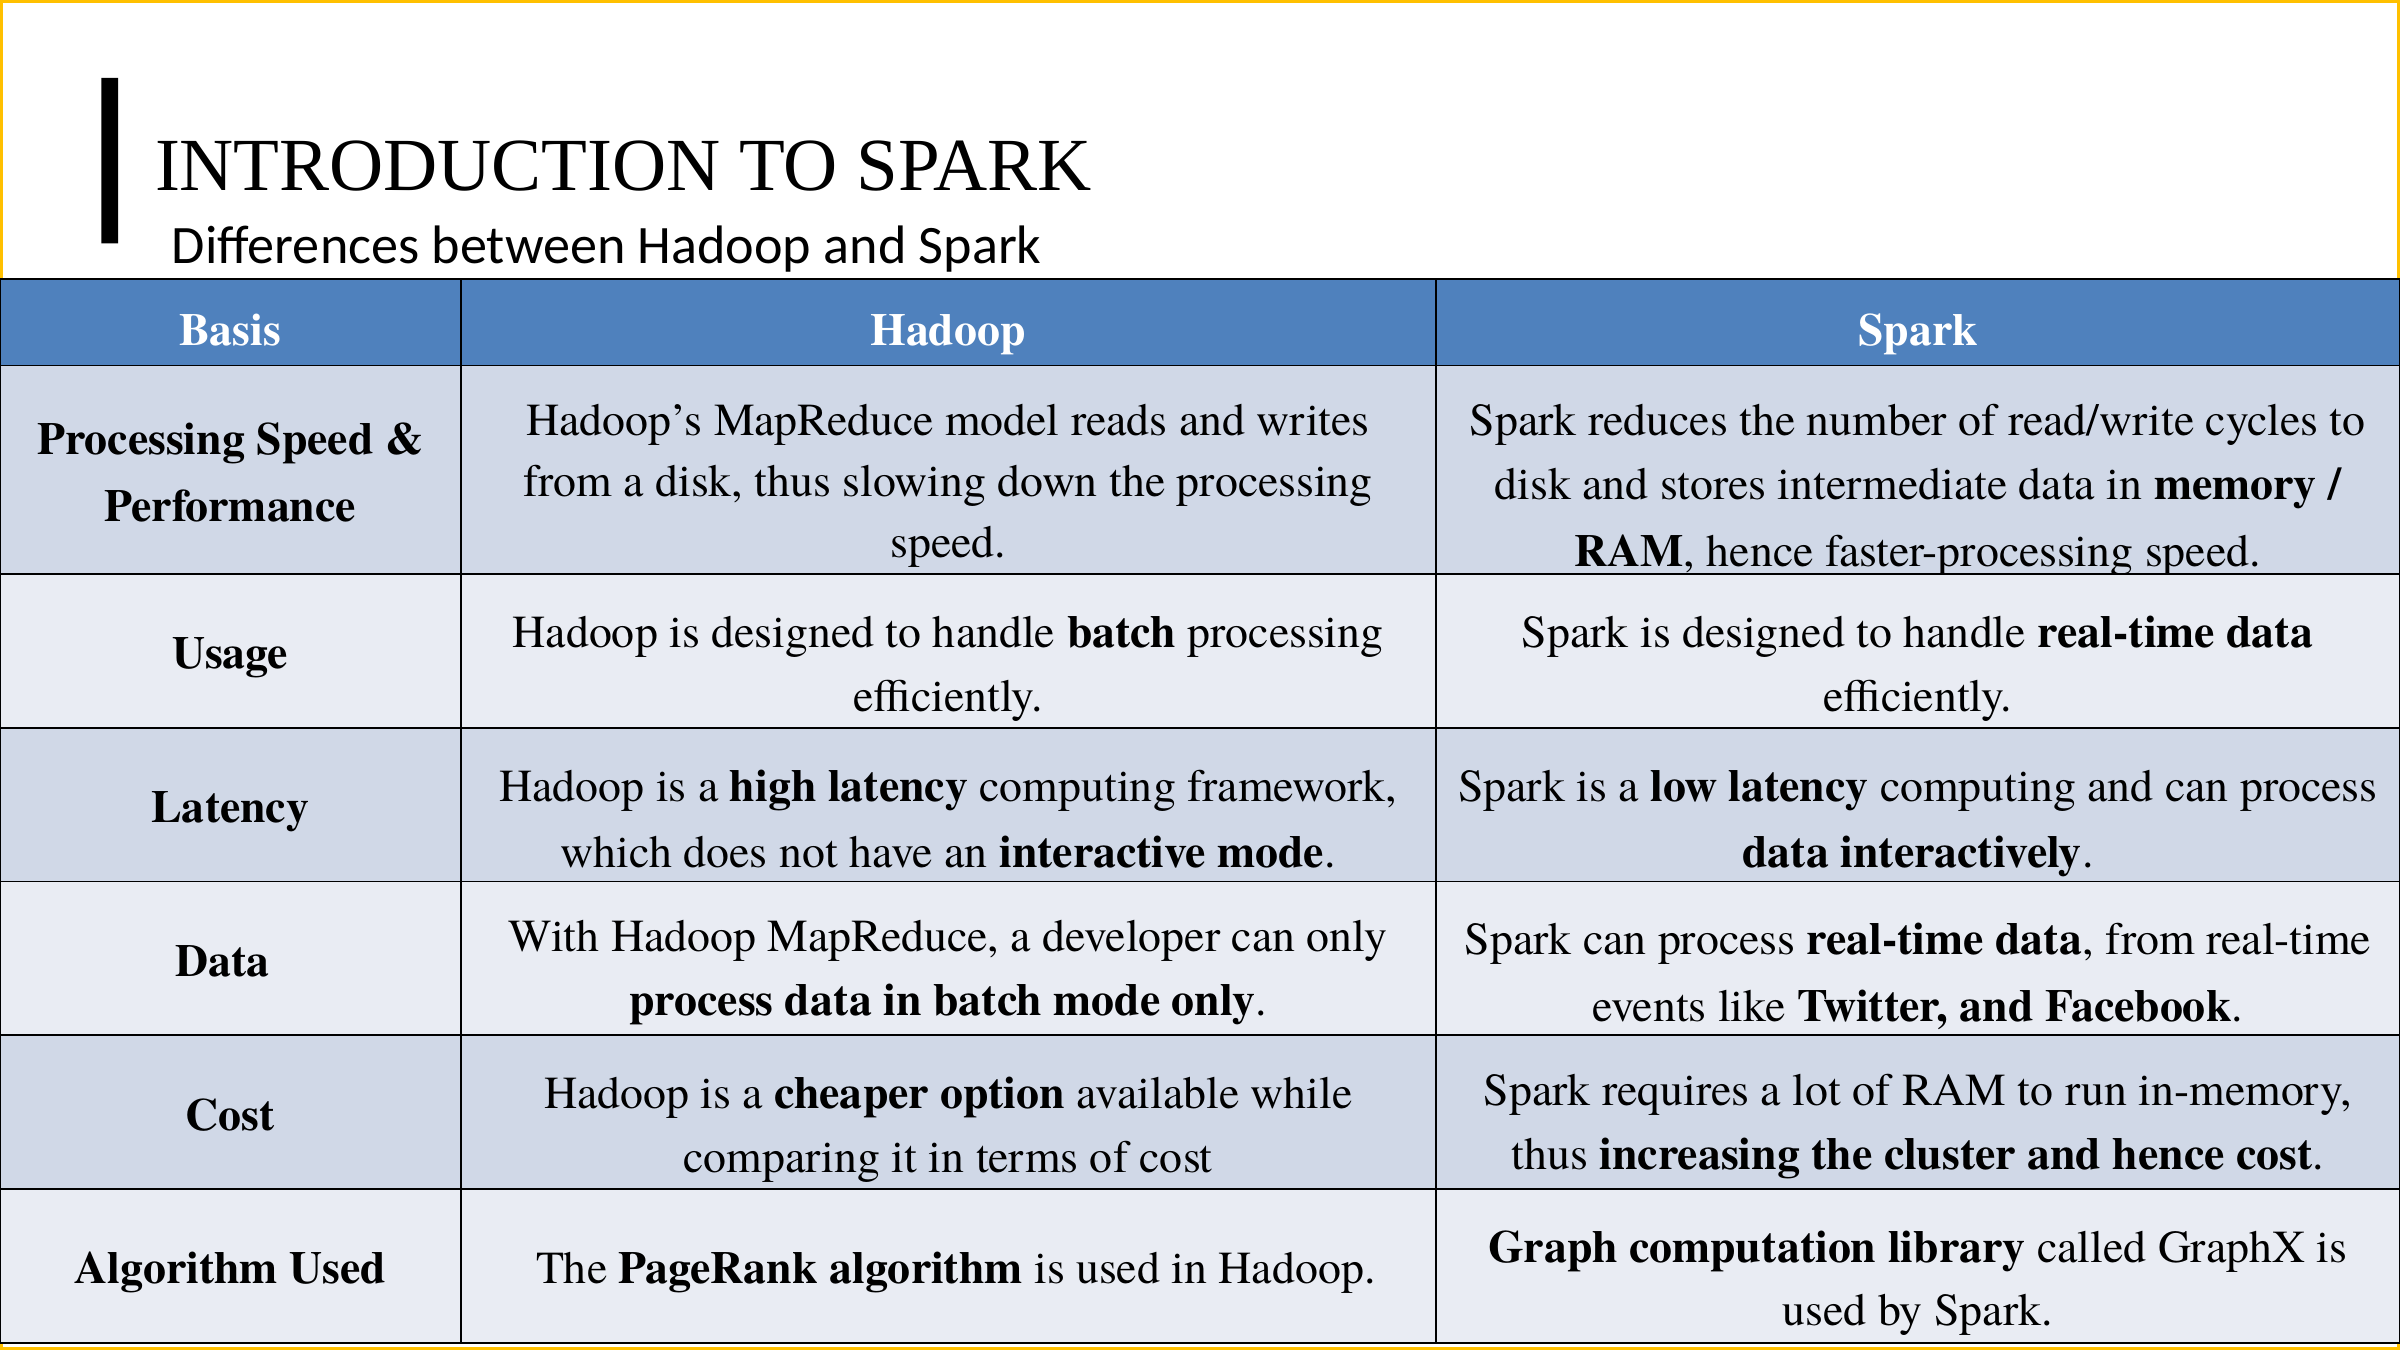

# Introduction to Spark
Differences between Hadoop and Spark
| Basis | Hadoop | Spark |
| --- | --- | --- |
| Processing Speed & Performance | Hadoop’s MapReduce model reads and writes from a disk, thus slowing down the processing speed. | Spark reduces the number of read/write cycles to disk and stores intermediate data in memory / RAM, hence faster-processing speed. |
| Usage | Hadoop is designed to handle batch processing efficiently. | Spark is designed to handle real-time data efficiently. |
| Latency | Hadoop is a high latency computing framework, which does not have an interactive mode. | Spark is a low latency computing and can process data interactively. |
| Data | With Hadoop MapReduce, a developer can only process data in batch mode only. | Spark can process real-time data, from real-time events like Twitter, and Facebook. |
| Cost | Hadoop is a cheaper option available while comparing it in terms of cost | Spark requires a lot of RAM to run in-memory, thus increasing the cluster and hence cost. |
| Algorithm Used | The PageRank algorithm is used in Hadoop. | Graph computation library called GraphX is used by Spark. |